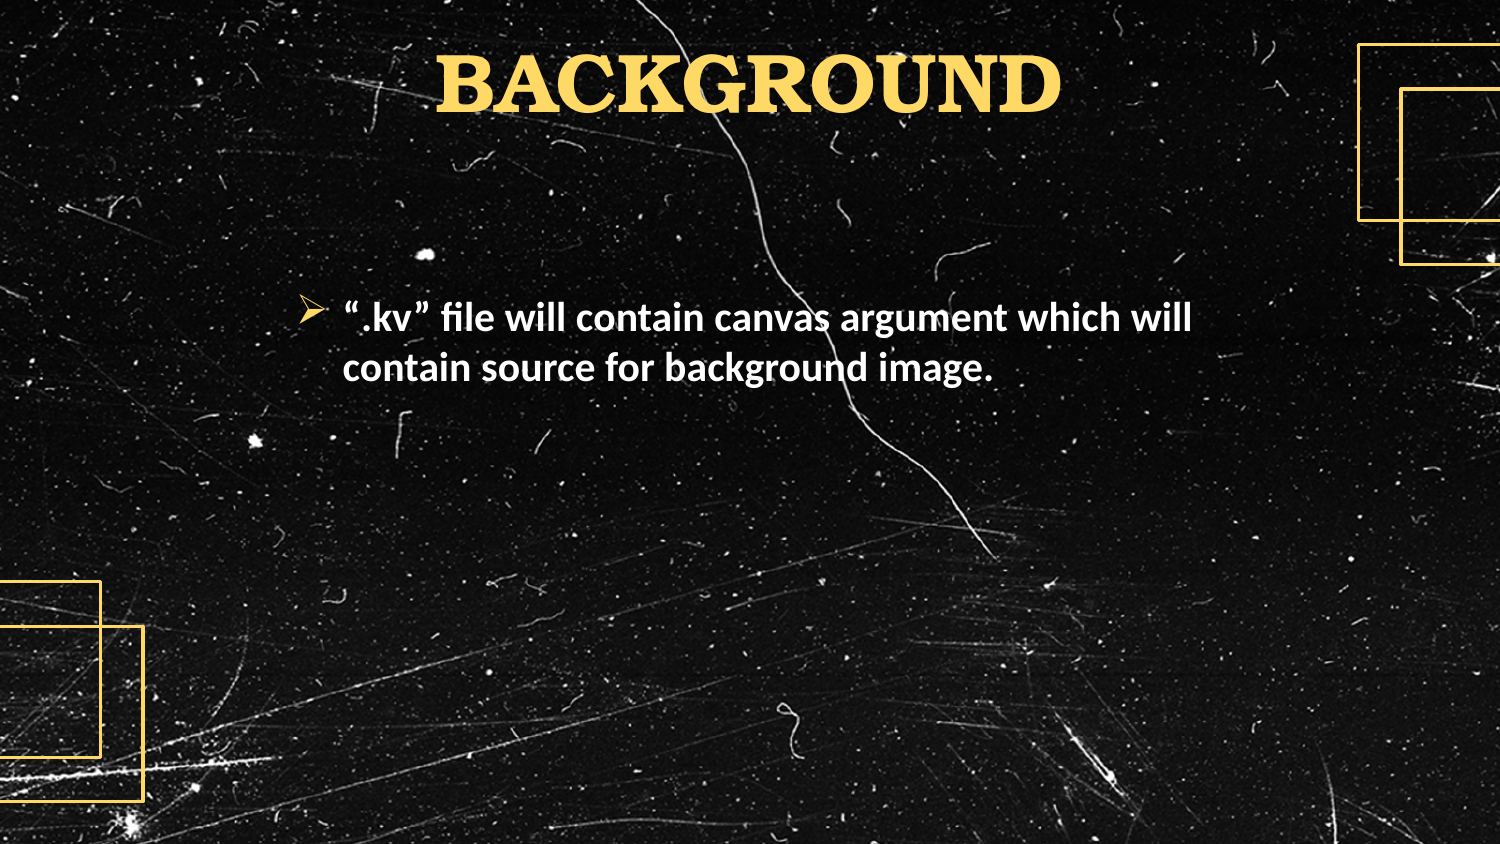

# BACKGROUND
“.kv” file will contain canvas argument which will contain source for background image.